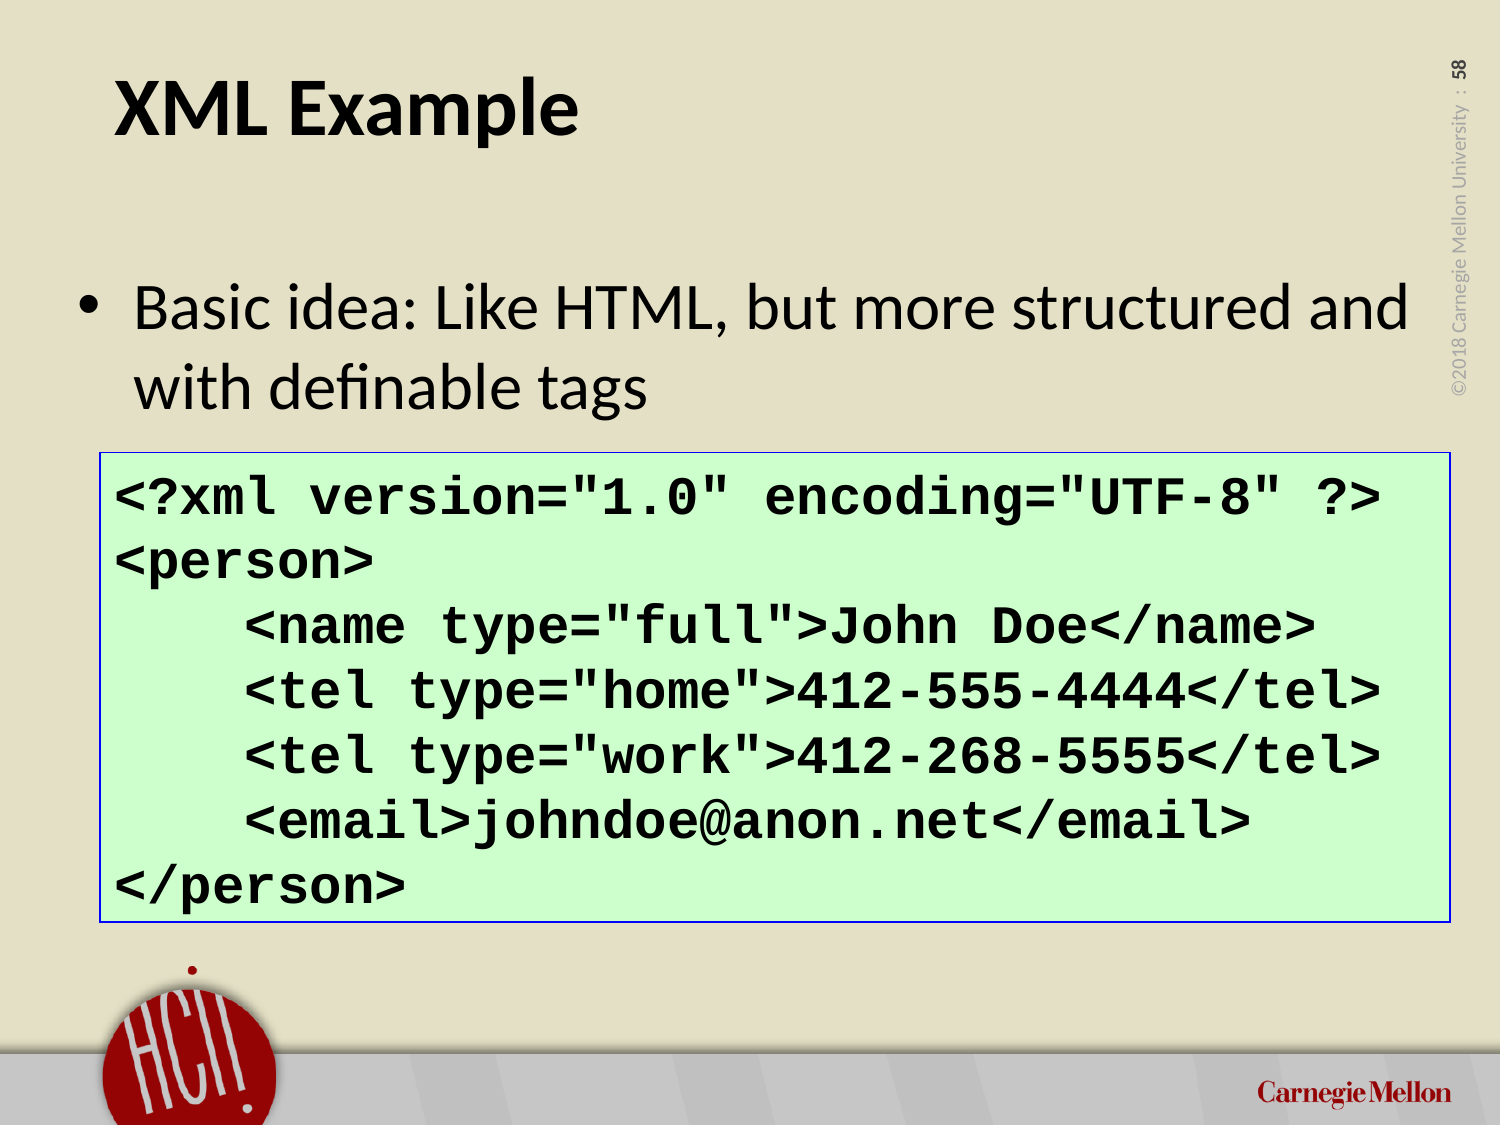

# XML Example
Basic idea: Like HTML, but more structured and with definable tags

<?xml version="1.0" encoding="UTF-8" ?>
<person>
    <name type="full">John Doe</name>
    <tel type="home">412-555-4444</tel>
    <tel type="work">412-268-5555</tel>
    <email>johndoe@anon.net</email>
</person>